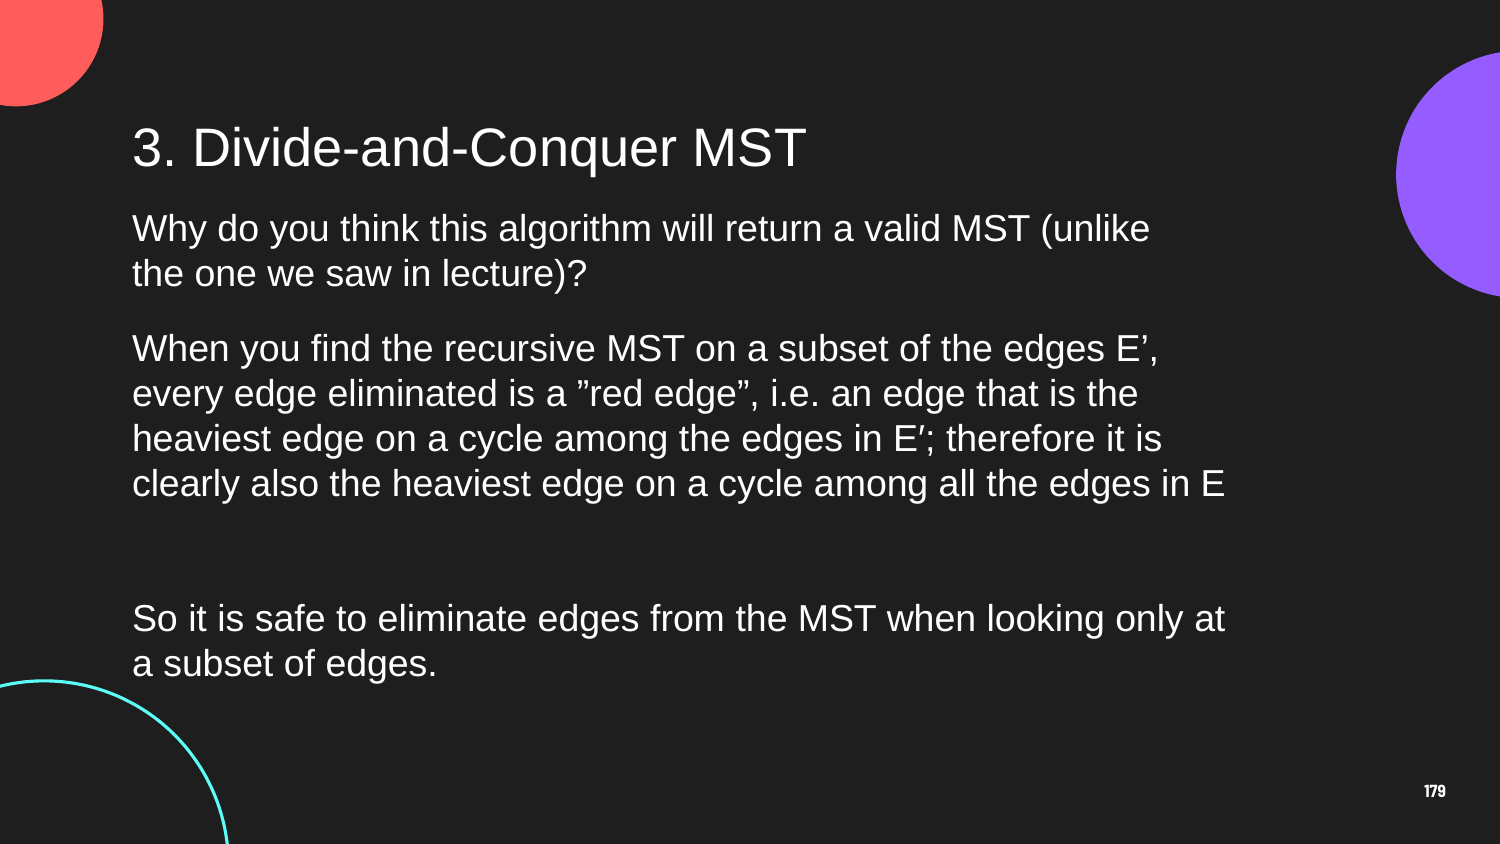

3. Divide-and-Conquer MST
Why do you think this algorithm will return a valid MST (unlike the one we saw in lecture)?

When you find the recursive MST on a subset of the edges E’, every edge eliminated is a ”red edge”, i.e. an edge that is the heaviest edge on a cycle among the edges in E′; therefore it is clearly also the heaviest edge on a cycle among all the edges in E
So it is safe to eliminate edges from the MST when looking only at a subset of edges.
179